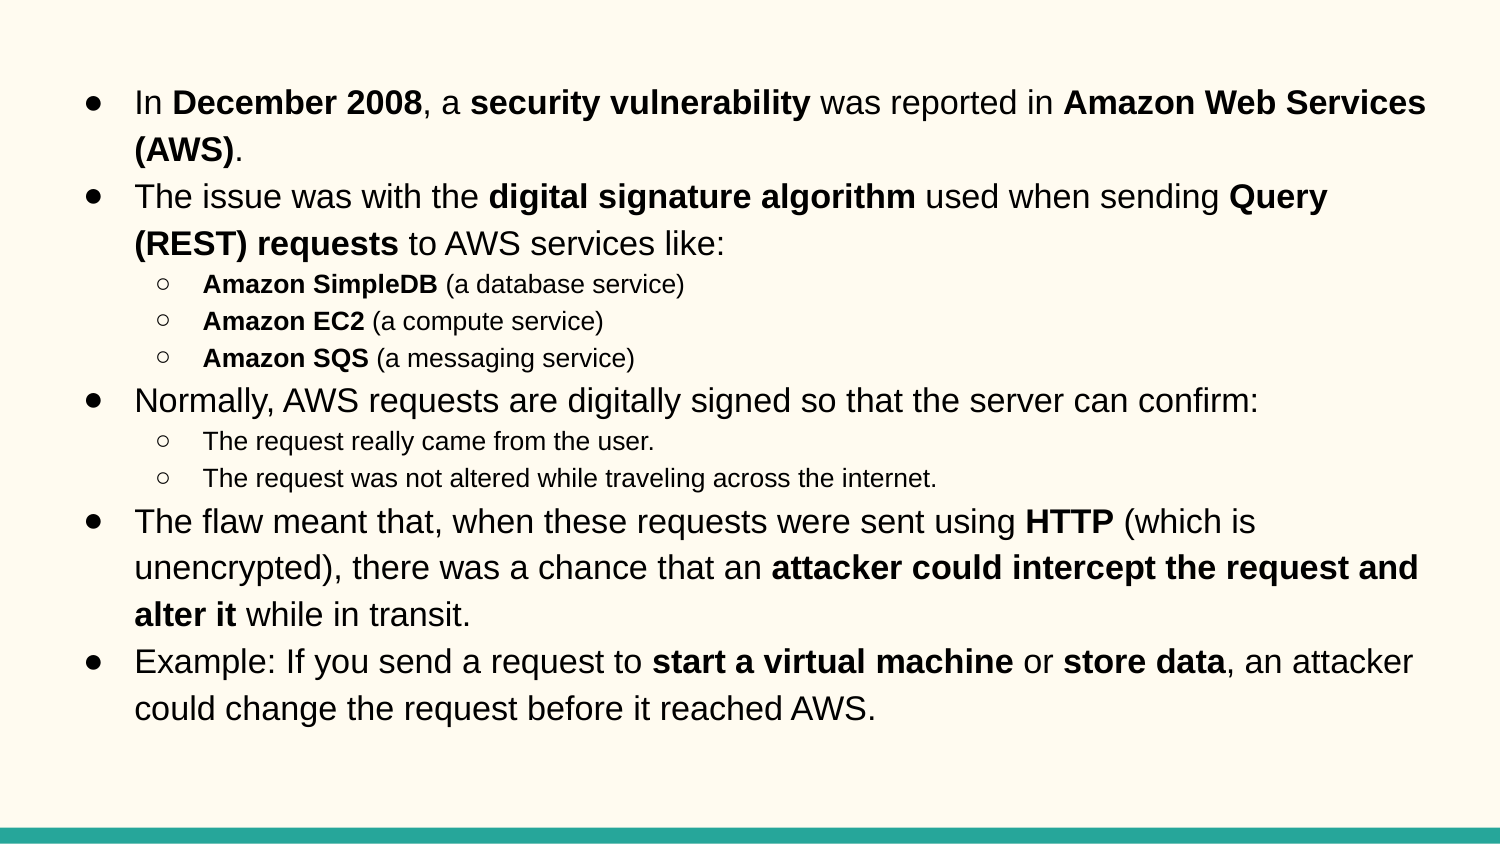

In December 2008, a security vulnerability was reported in Amazon Web Services (AWS).
The issue was with the digital signature algorithm used when sending Query (REST) requests to AWS services like:
Amazon SimpleDB (a database service)
Amazon EC2 (a compute service)
Amazon SQS (a messaging service)
Normally, AWS requests are digitally signed so that the server can confirm:
The request really came from the user.
The request was not altered while traveling across the internet.
The flaw meant that, when these requests were sent using HTTP (which is unencrypted), there was a chance that an attacker could intercept the request and alter it while in transit.
Example: If you send a request to start a virtual machine or store data, an attacker could change the request before it reached AWS.